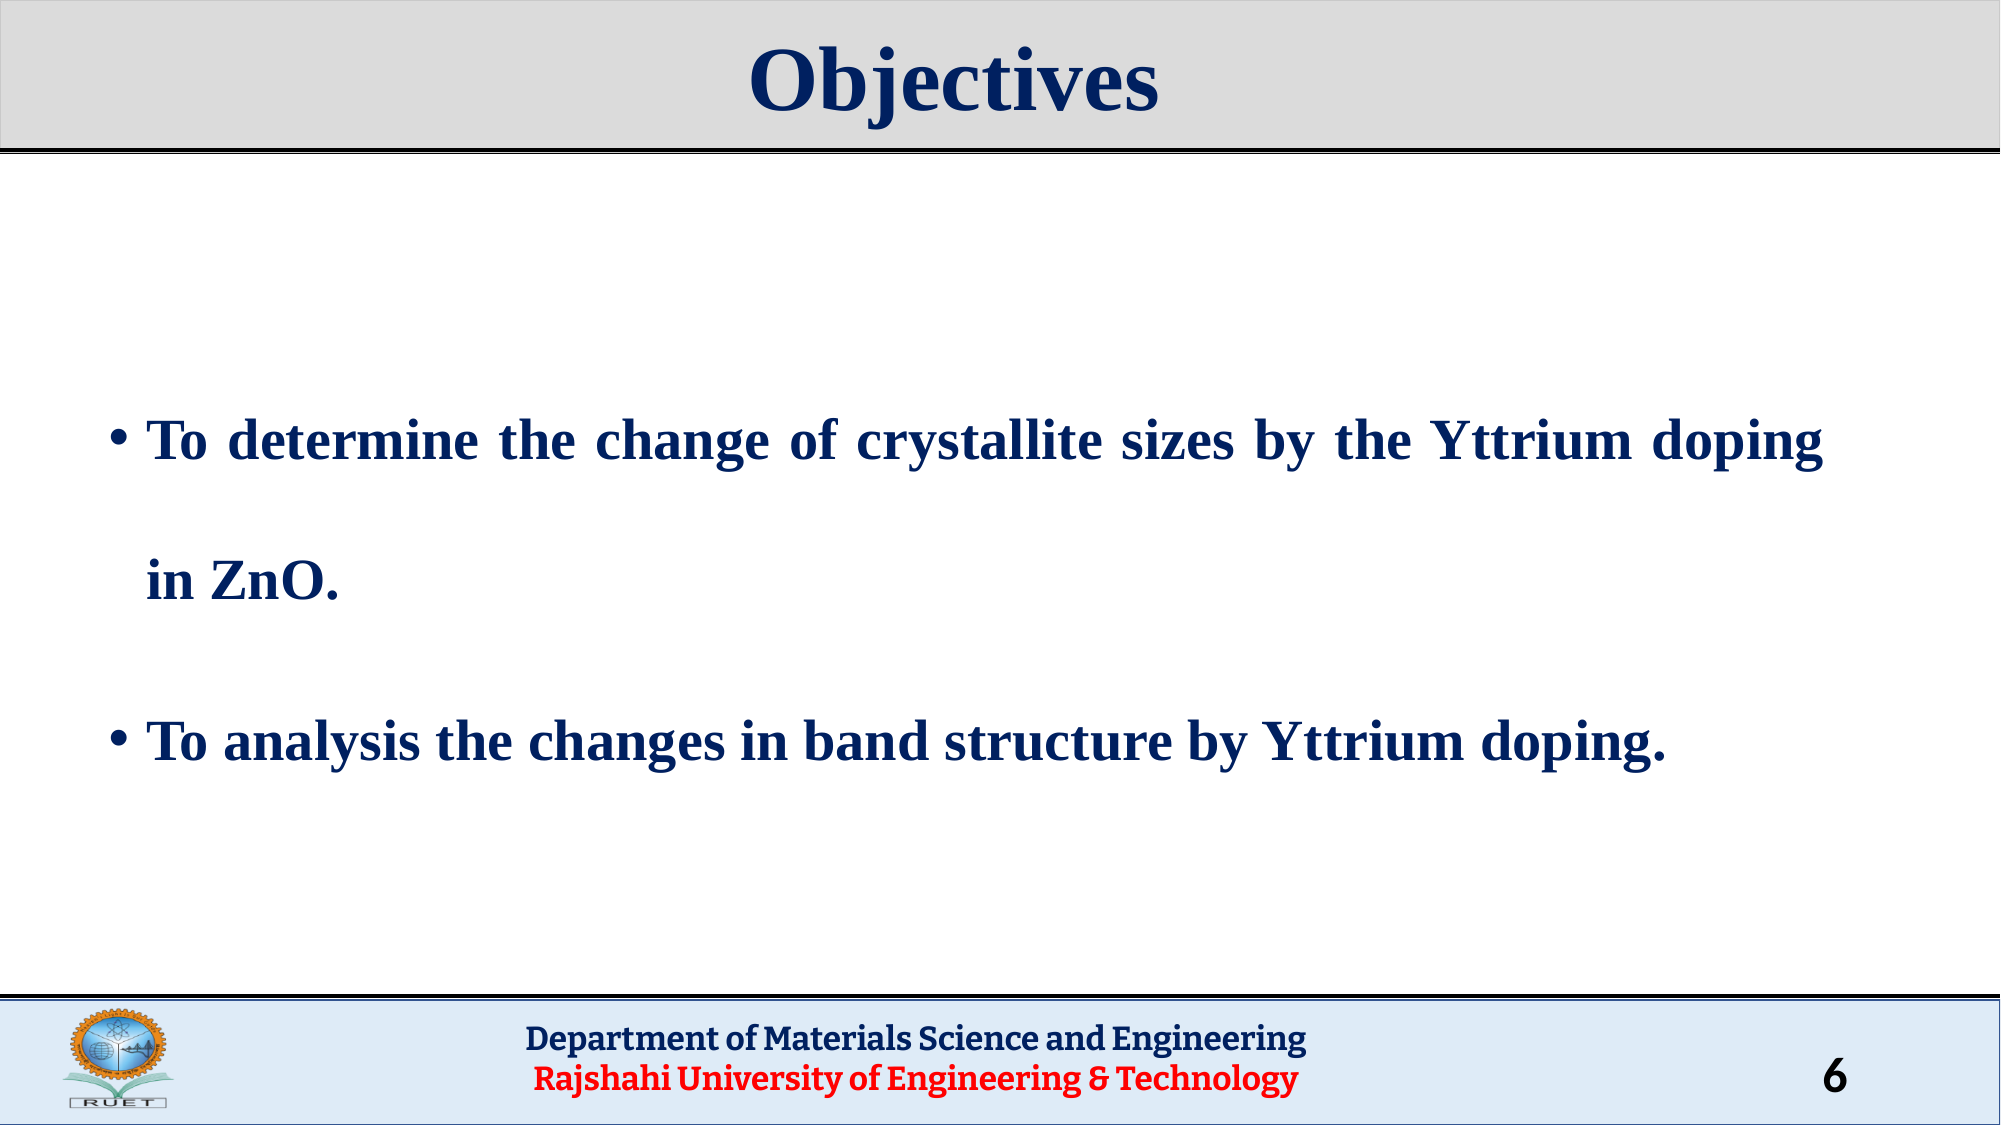

# Objectives
To determine the change of crystallite sizes by the Yttrium doping in ZnO.
To analysis the changes in band structure by Yttrium doping.

6